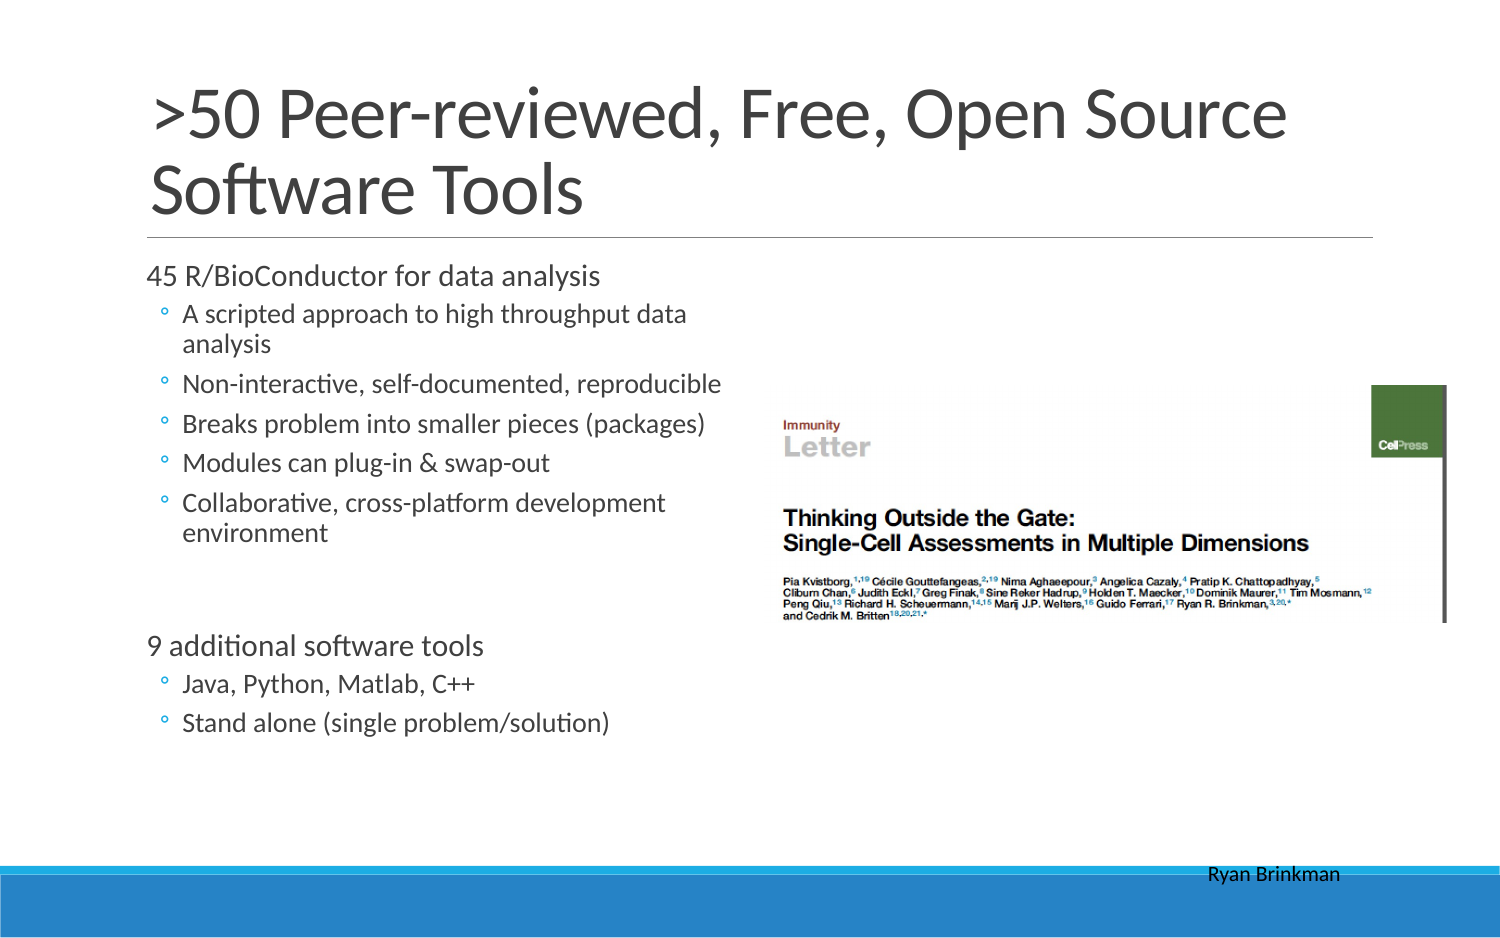

# >50 Peer-reviewed, Free, Open Source Software Tools
45 R/BioConductor for data analysis
A scripted approach to high throughput data analysis
Non-interactive, self-documented, reproducible
Breaks problem into smaller pieces (packages)
Modules can plug-in & swap-out
Collaborative, cross-platform development environment

9 additional software tools
Java, Python, Matlab, C++
Stand alone (single problem/solution)

Ryan Brinkman